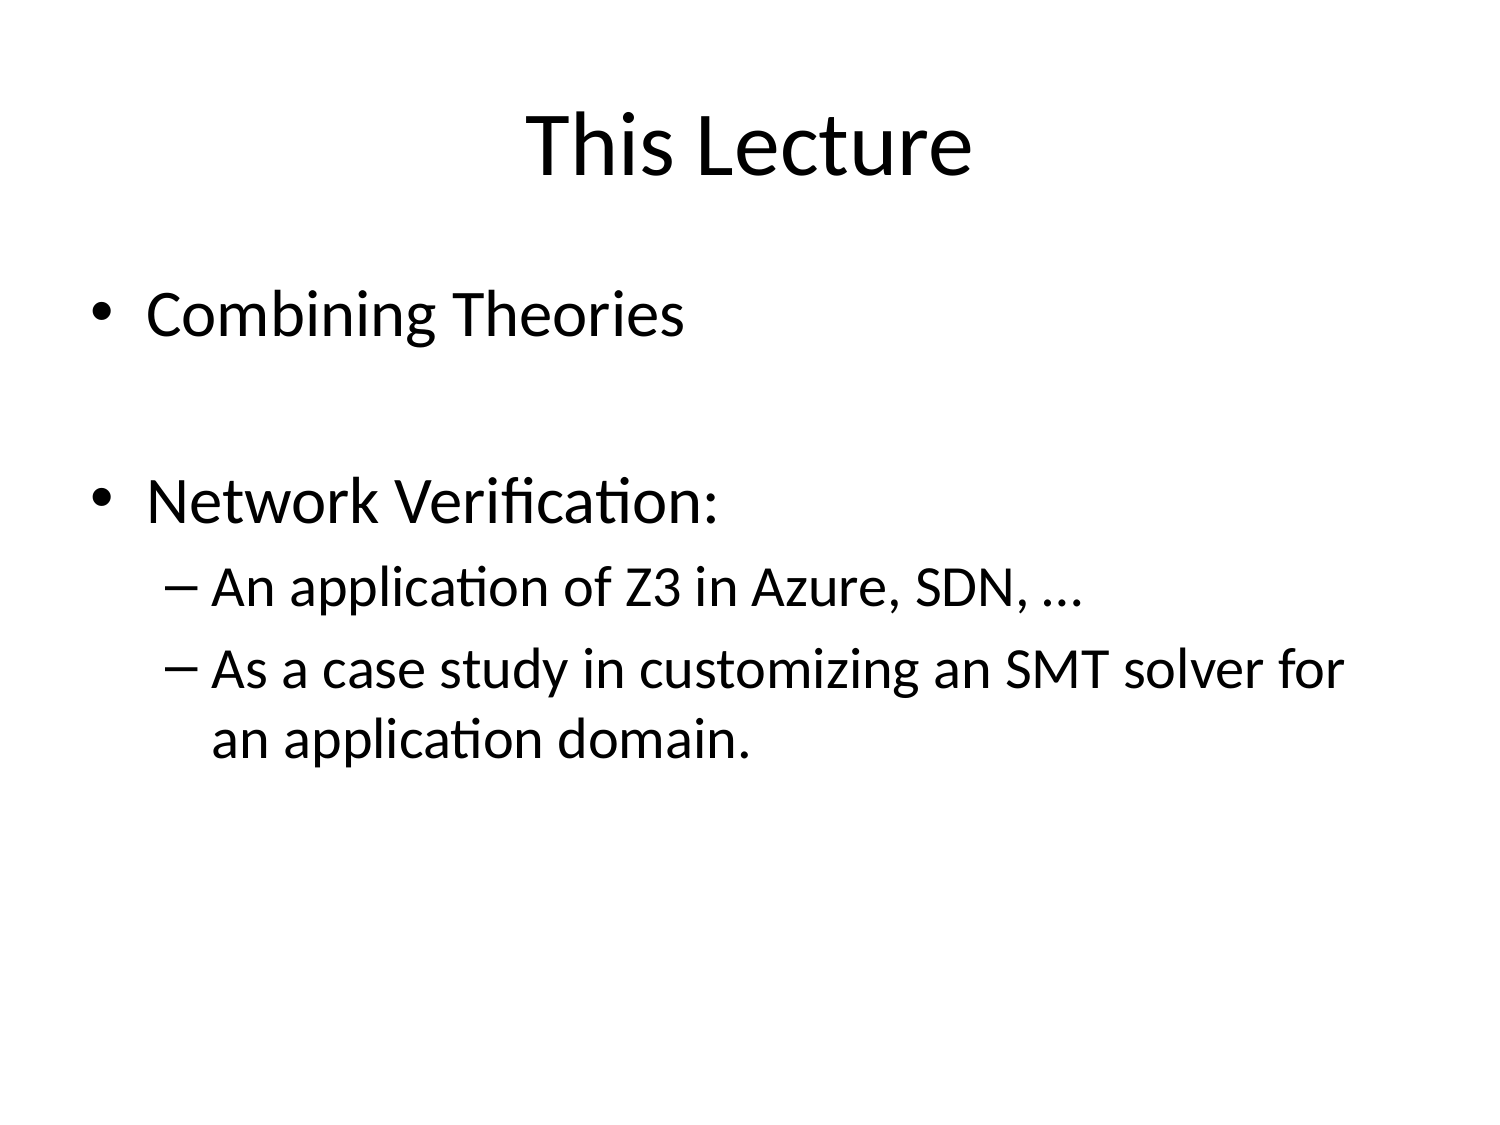

# This Lecture
Combining Theories

Network Verification:
An application of Z3 in Azure, SDN, …
As a case study in customizing an SMT solver for an application domain.